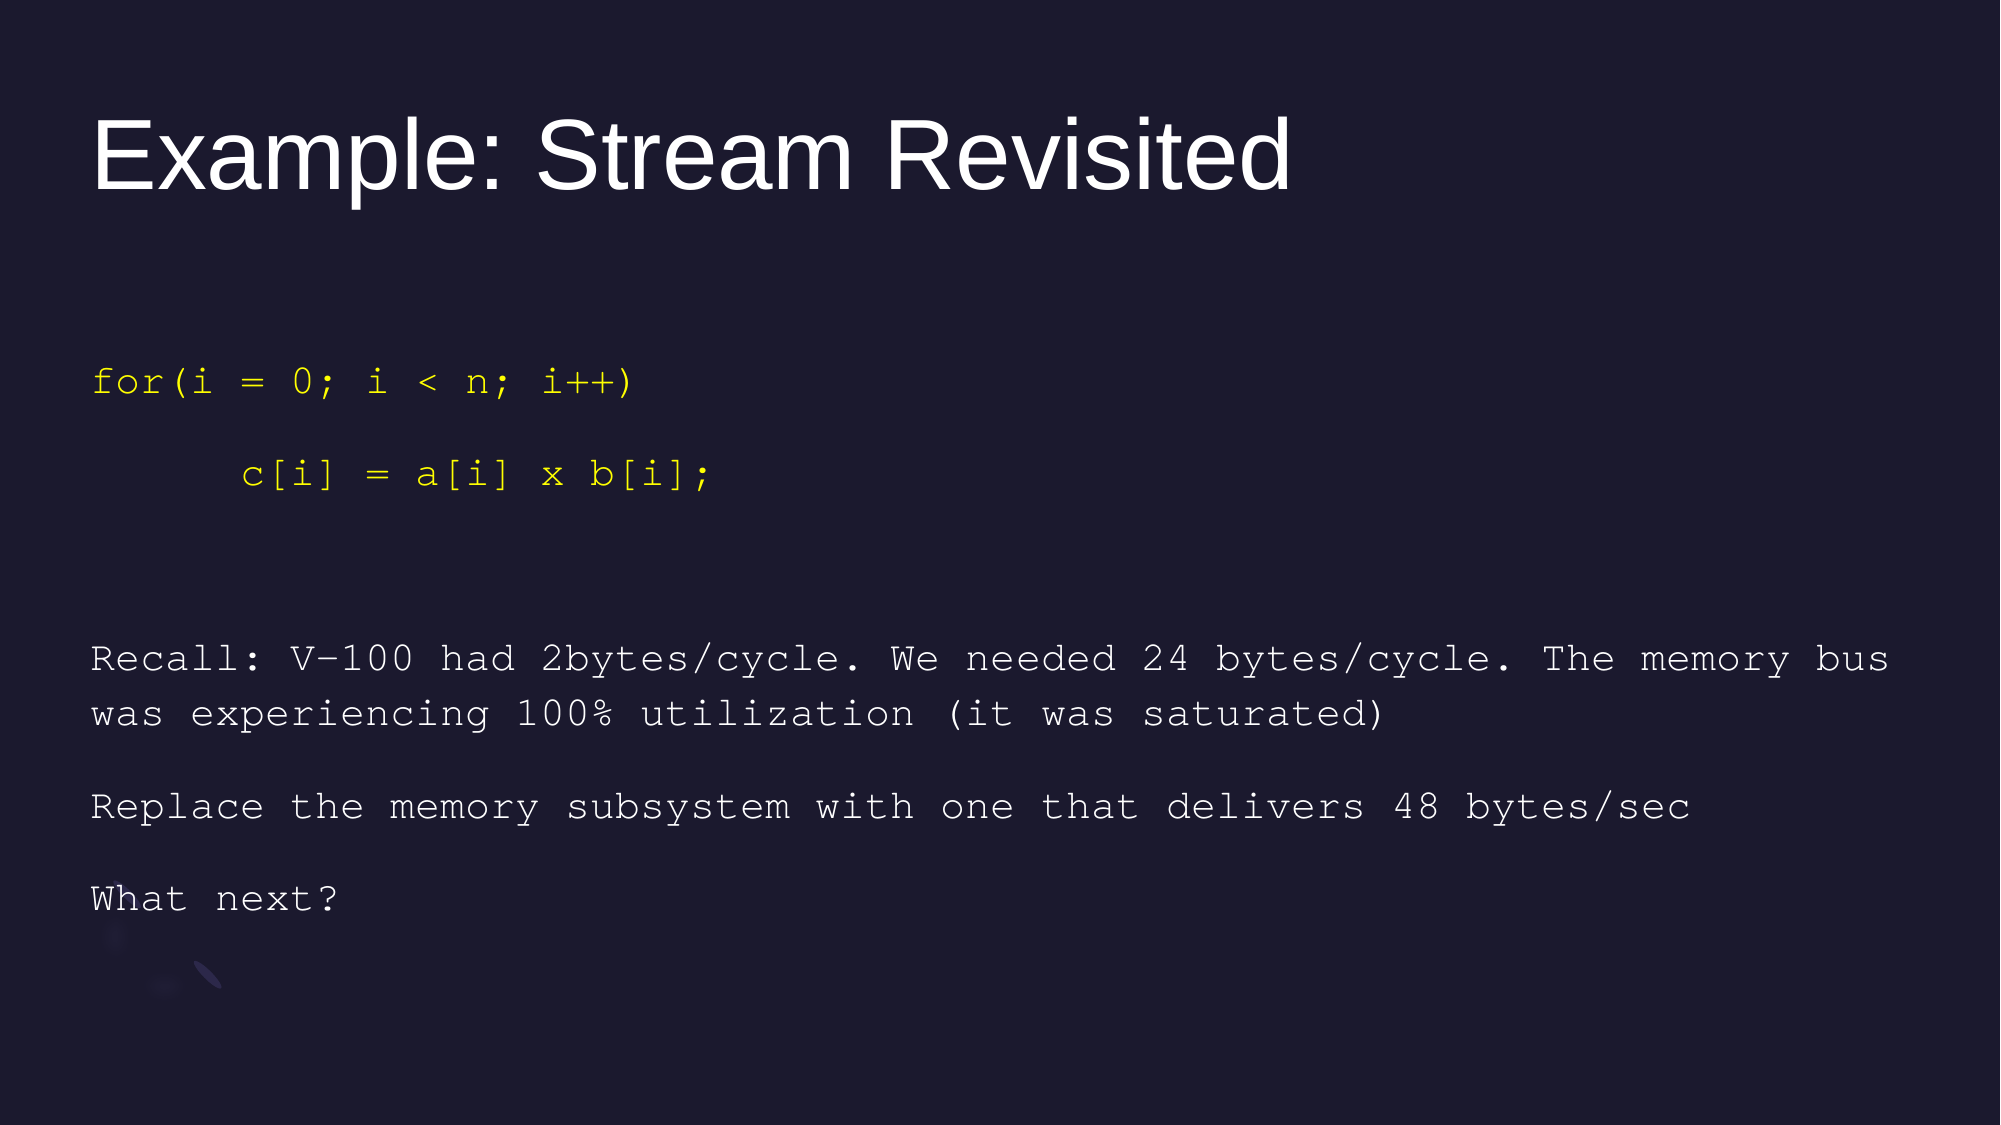

# Example: Stream Revisited
for(i = 0; i < n; i++)
	c[i] = a[i] x b[i];

Recall: V-100 had 2bytes/cycle. We needed 24 bytes/cycle. The memory bus was experiencing 100% utilization (it was saturated)
Replace the memory subsystem with one that delivers 48 bytes/sec
What next?